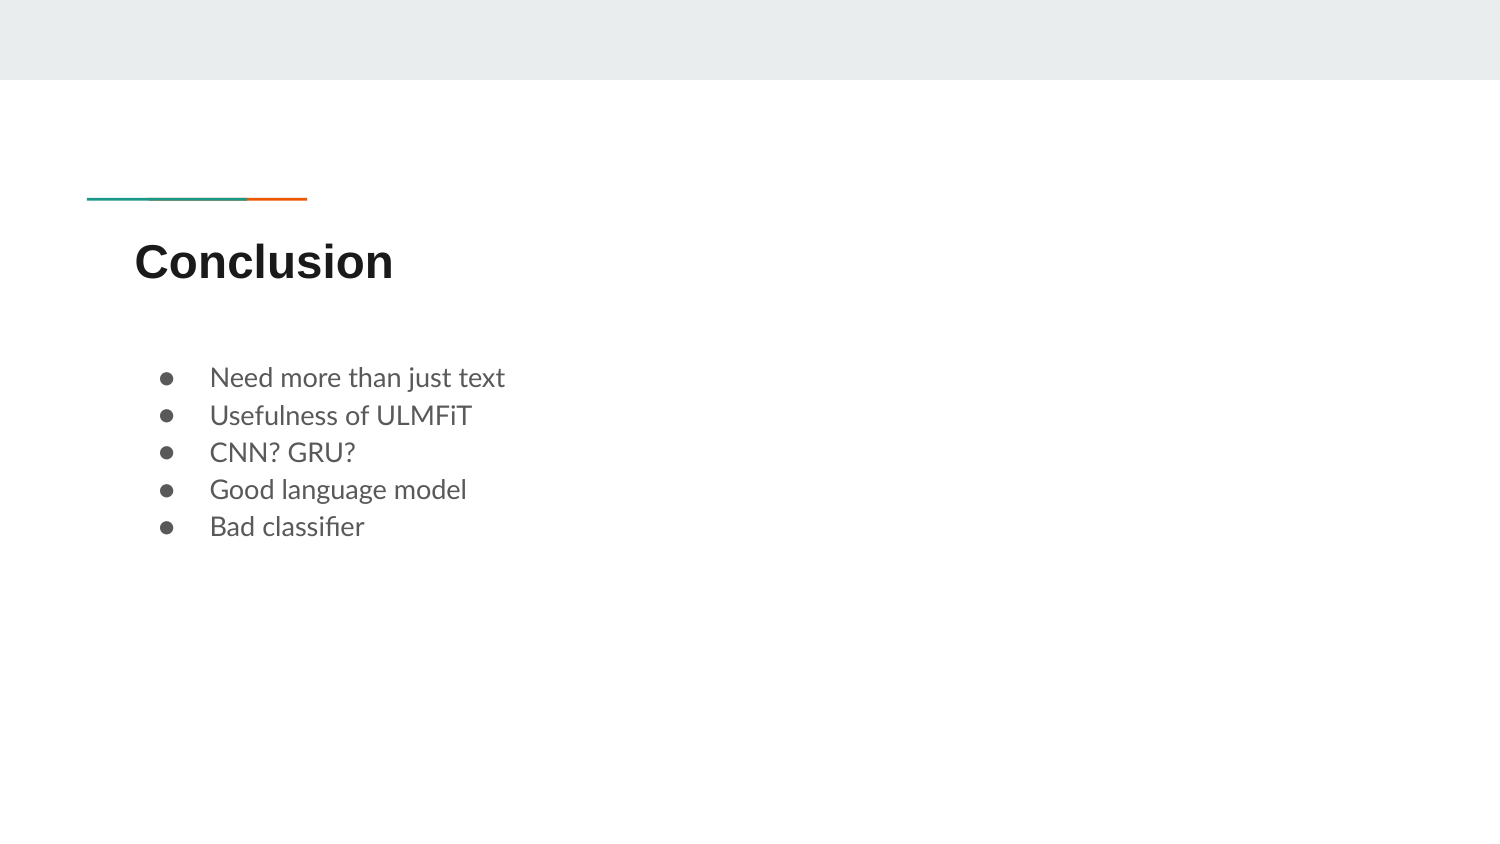

# Conclusion
Need more than just text
Usefulness of ULMFiT
CNN? GRU?
Good language model
Bad classifier